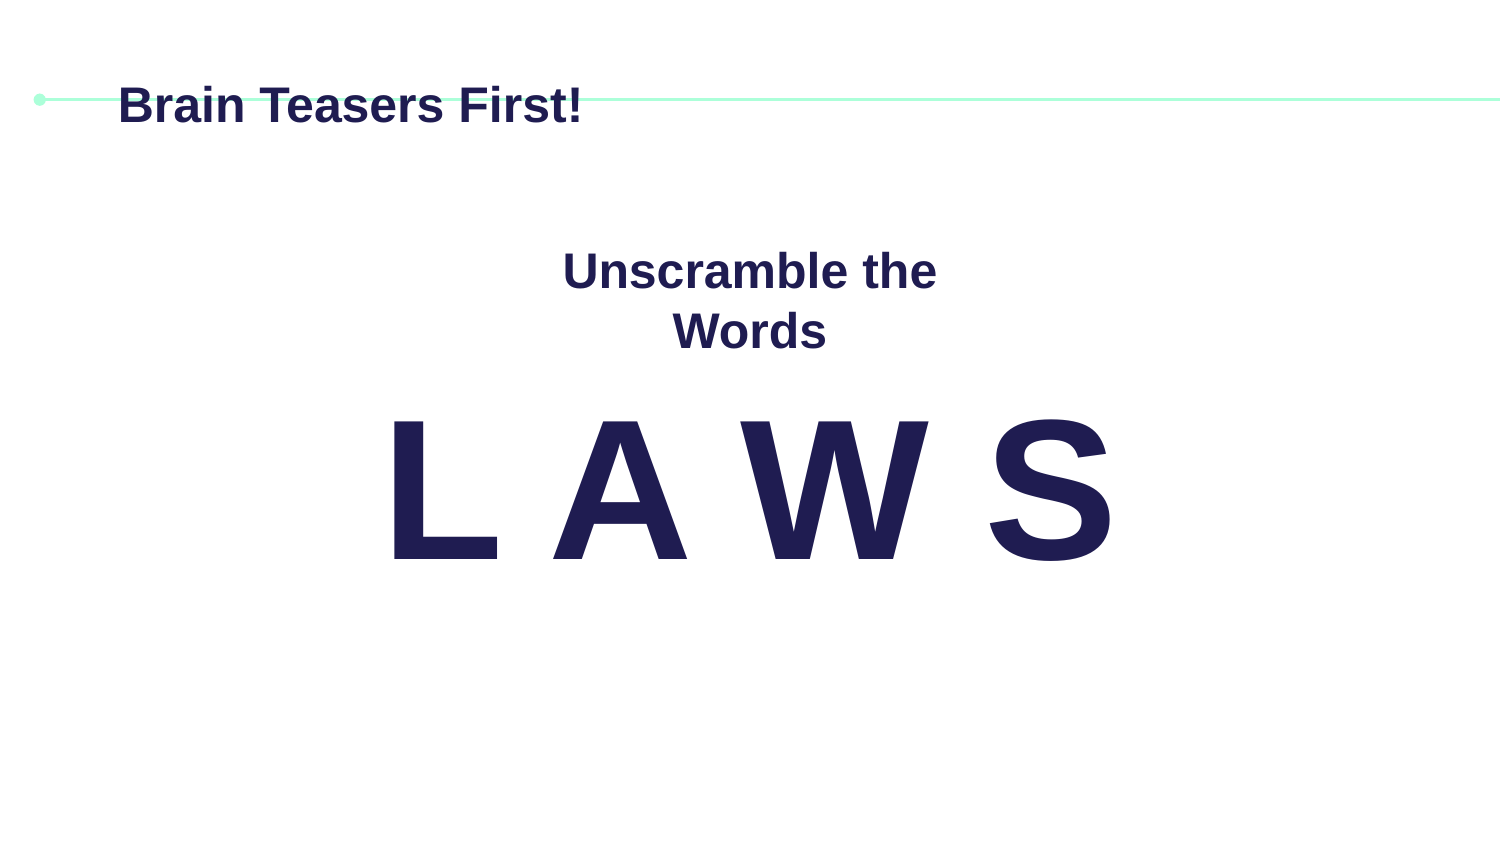

# Brain Teasers First!
Unscramble the Words
L A W S